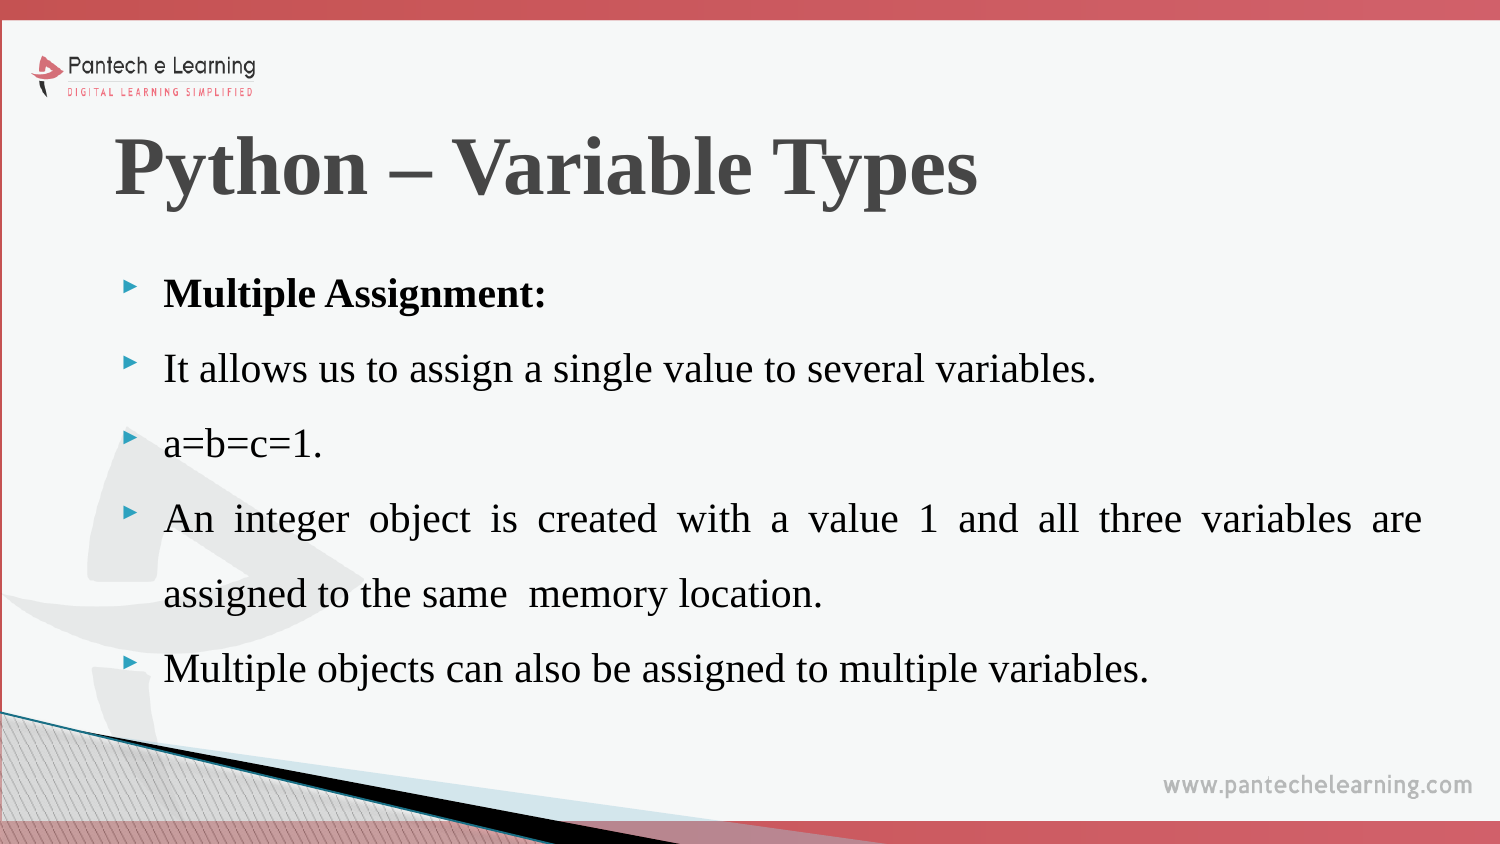

# Python – Variable Types
Multiple Assignment:
It allows us to assign a single value to several variables.
a=b=c=1.
An integer object is created with a value 1 and all three variables are assigned to the same  memory location.
Multiple objects can also be assigned to multiple variables.